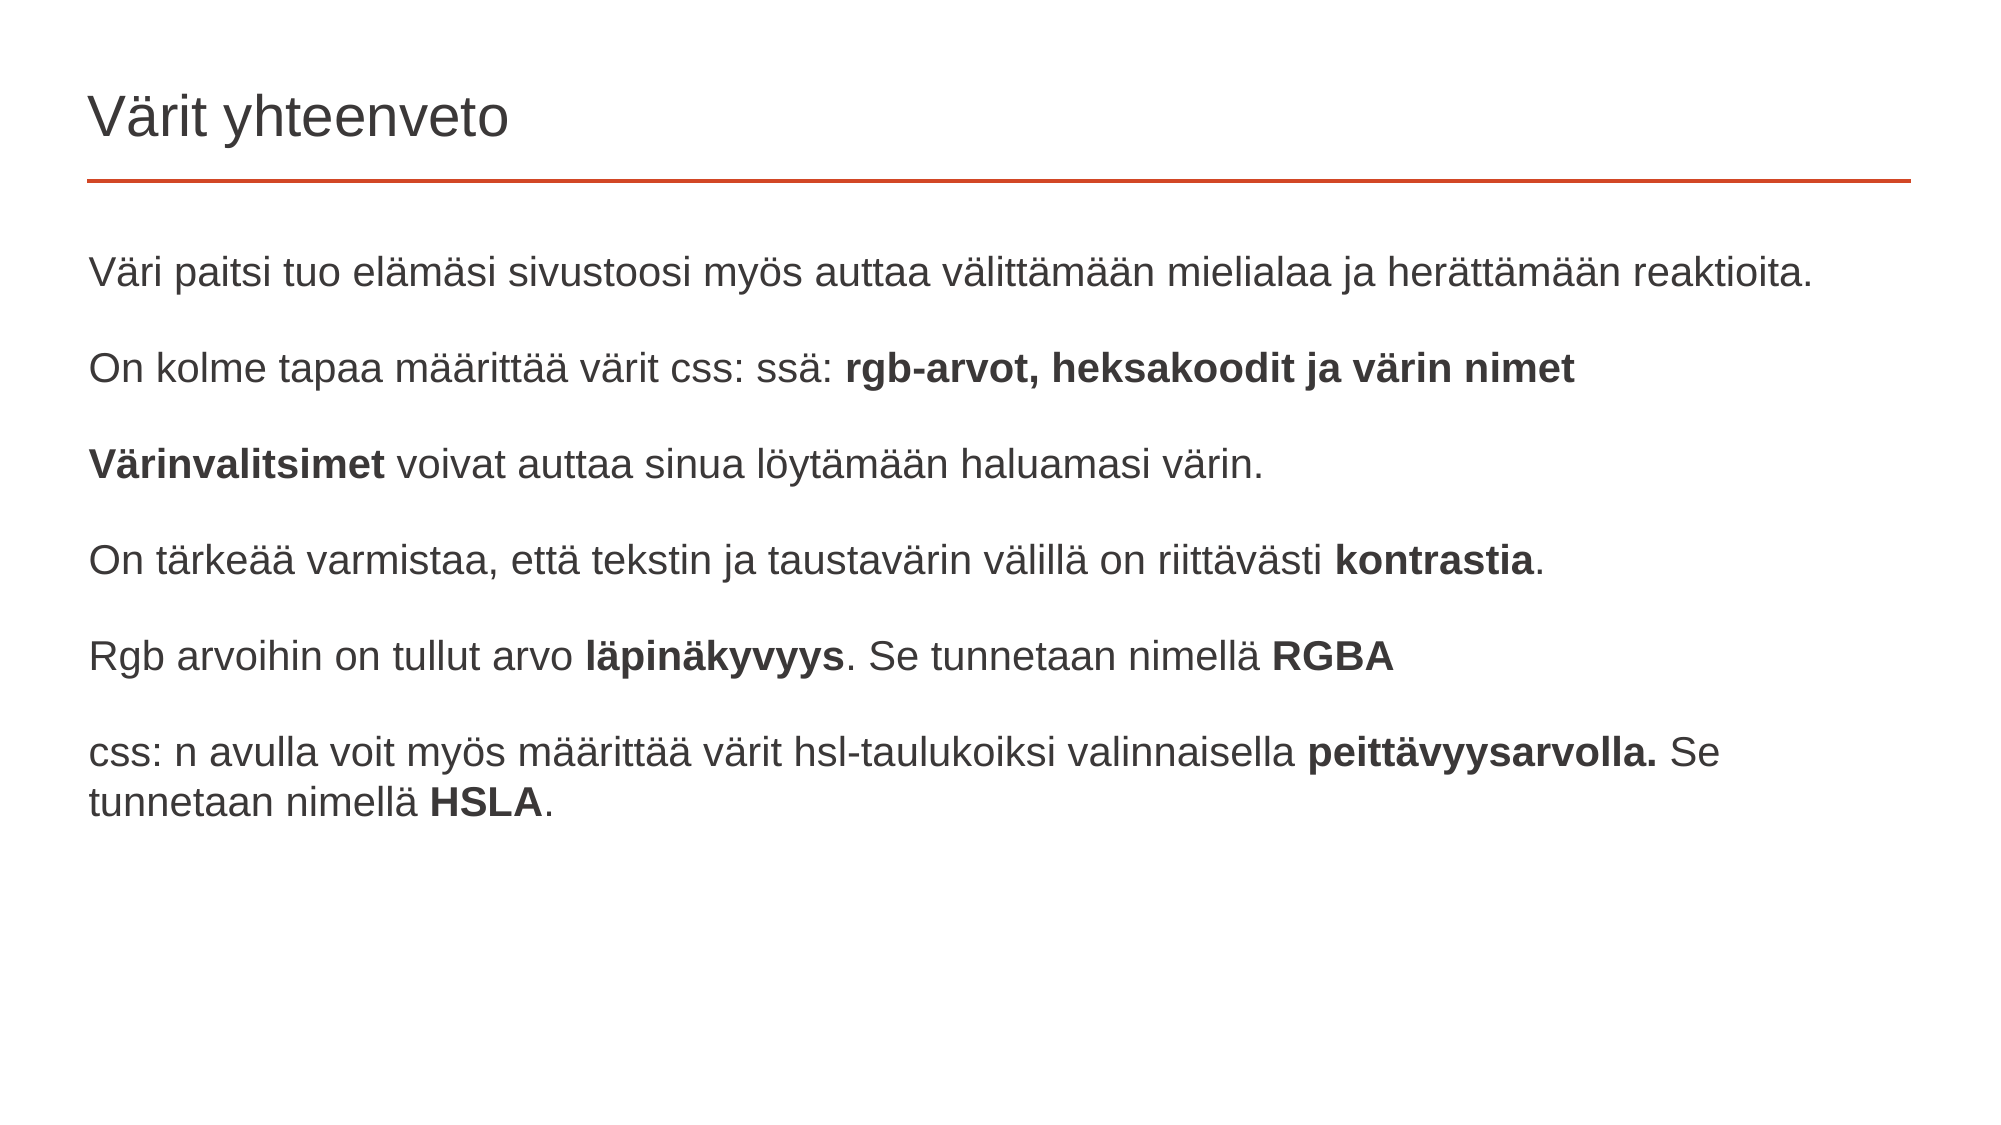

# Värit yhteenveto
Väri paitsi tuo elämäsi sivustoosi myös auttaa välittämään mielialaa ja herättämään reaktioita.
On kolme tapaa määrittää värit css: ssä: rgb-arvot, heksakoodit ja värin nimet
Värinvalitsimet voivat auttaa sinua löytämään haluamasi värin.
On tärkeää varmistaa, että tekstin ja taustavärin välillä on riittävästi kontrastia.
Rgb arvoihin on tullut arvo läpinäkyvyys. Se tunnetaan nimellä RGBA
css: n avulla voit myös määrittää värit hsl-taulukoiksi valinnaisella peittävyysarvolla. Se tunnetaan nimellä HSLA.